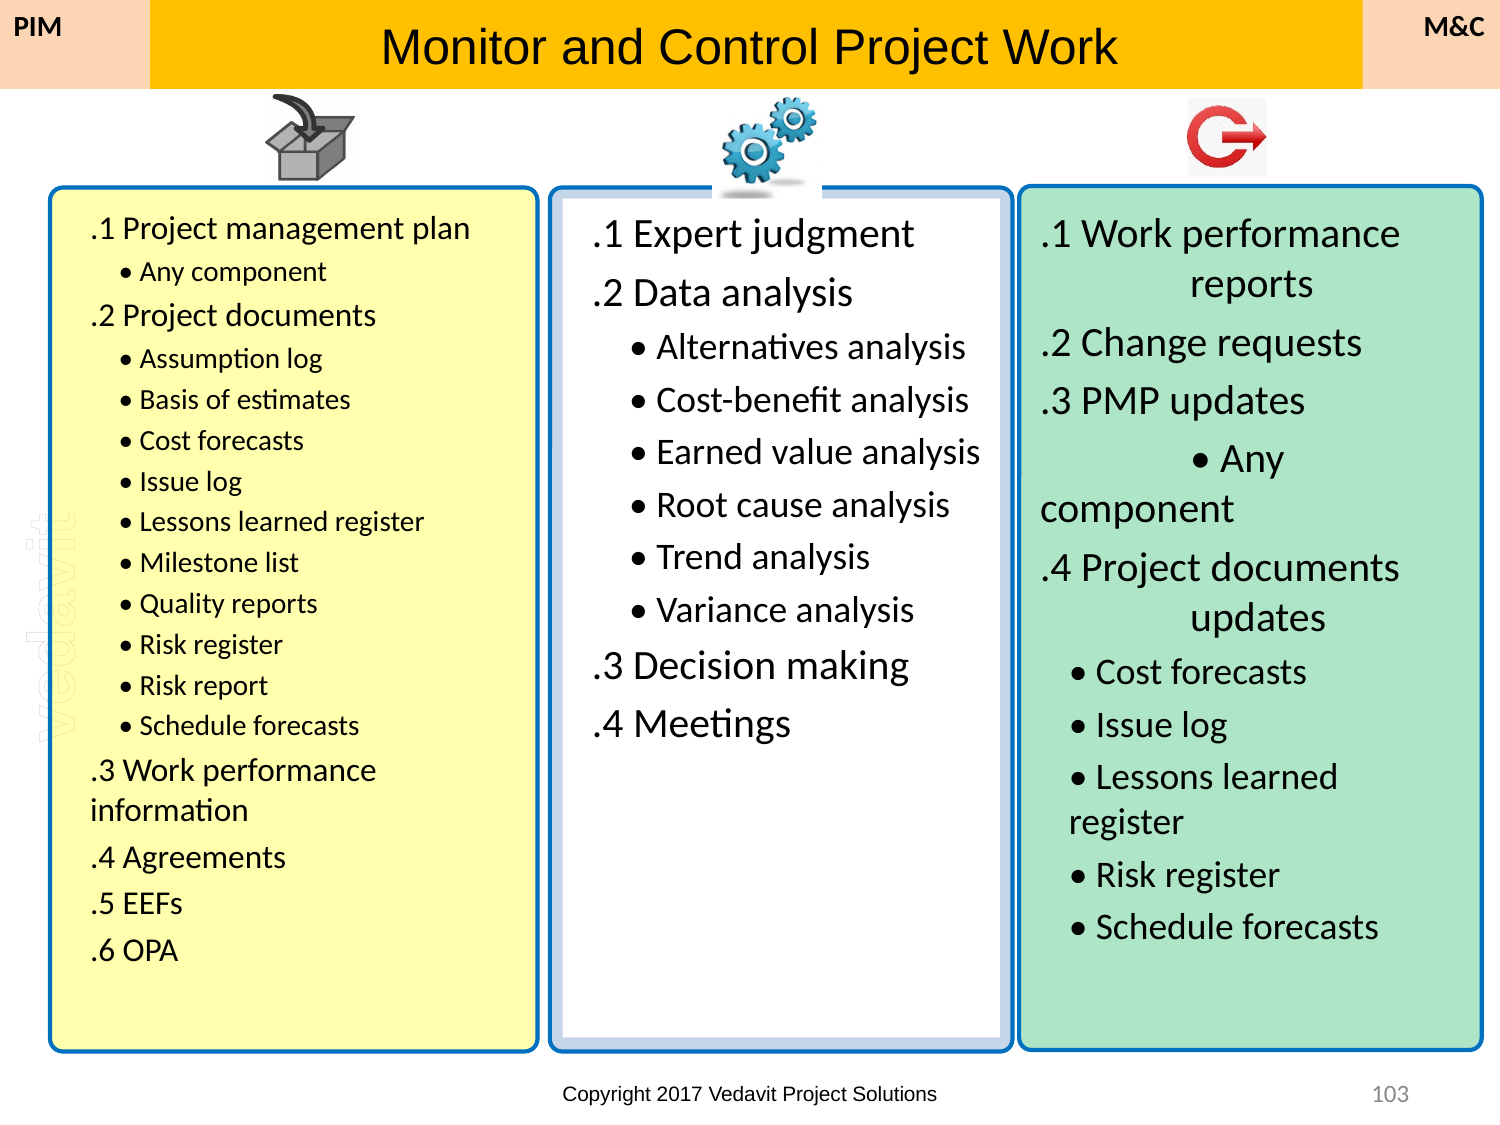

# Monitor and Control Project Work
M&C
PIM
.1 Project management plan
• Any component
.2 Project documents
• Assumption log
• Basis of estimates
• Cost forecasts
• Issue log
• Lessons learned register
• Milestone list
• Quality reports
• Risk register
• Risk report
• Schedule forecasts
.3 Work performance 	information
.4 Agreements
.5 EEFs
.6 OPA

.1 Expert judgment
.2 Data analysis
• Alternatives analysis
• Cost-benefit analysis
• Earned value analysis
• Root cause analysis
• Trend analysis
• Variance analysis
.3 Decision making
.4 Meetings
.1 Work performance 	reports
.2 Change requests
.3 PMP updates
	• Any component
.4 Project documents 	updates
• Cost forecasts
• Issue log
• Lessons learned 	register
• Risk register
• Schedule forecasts
103